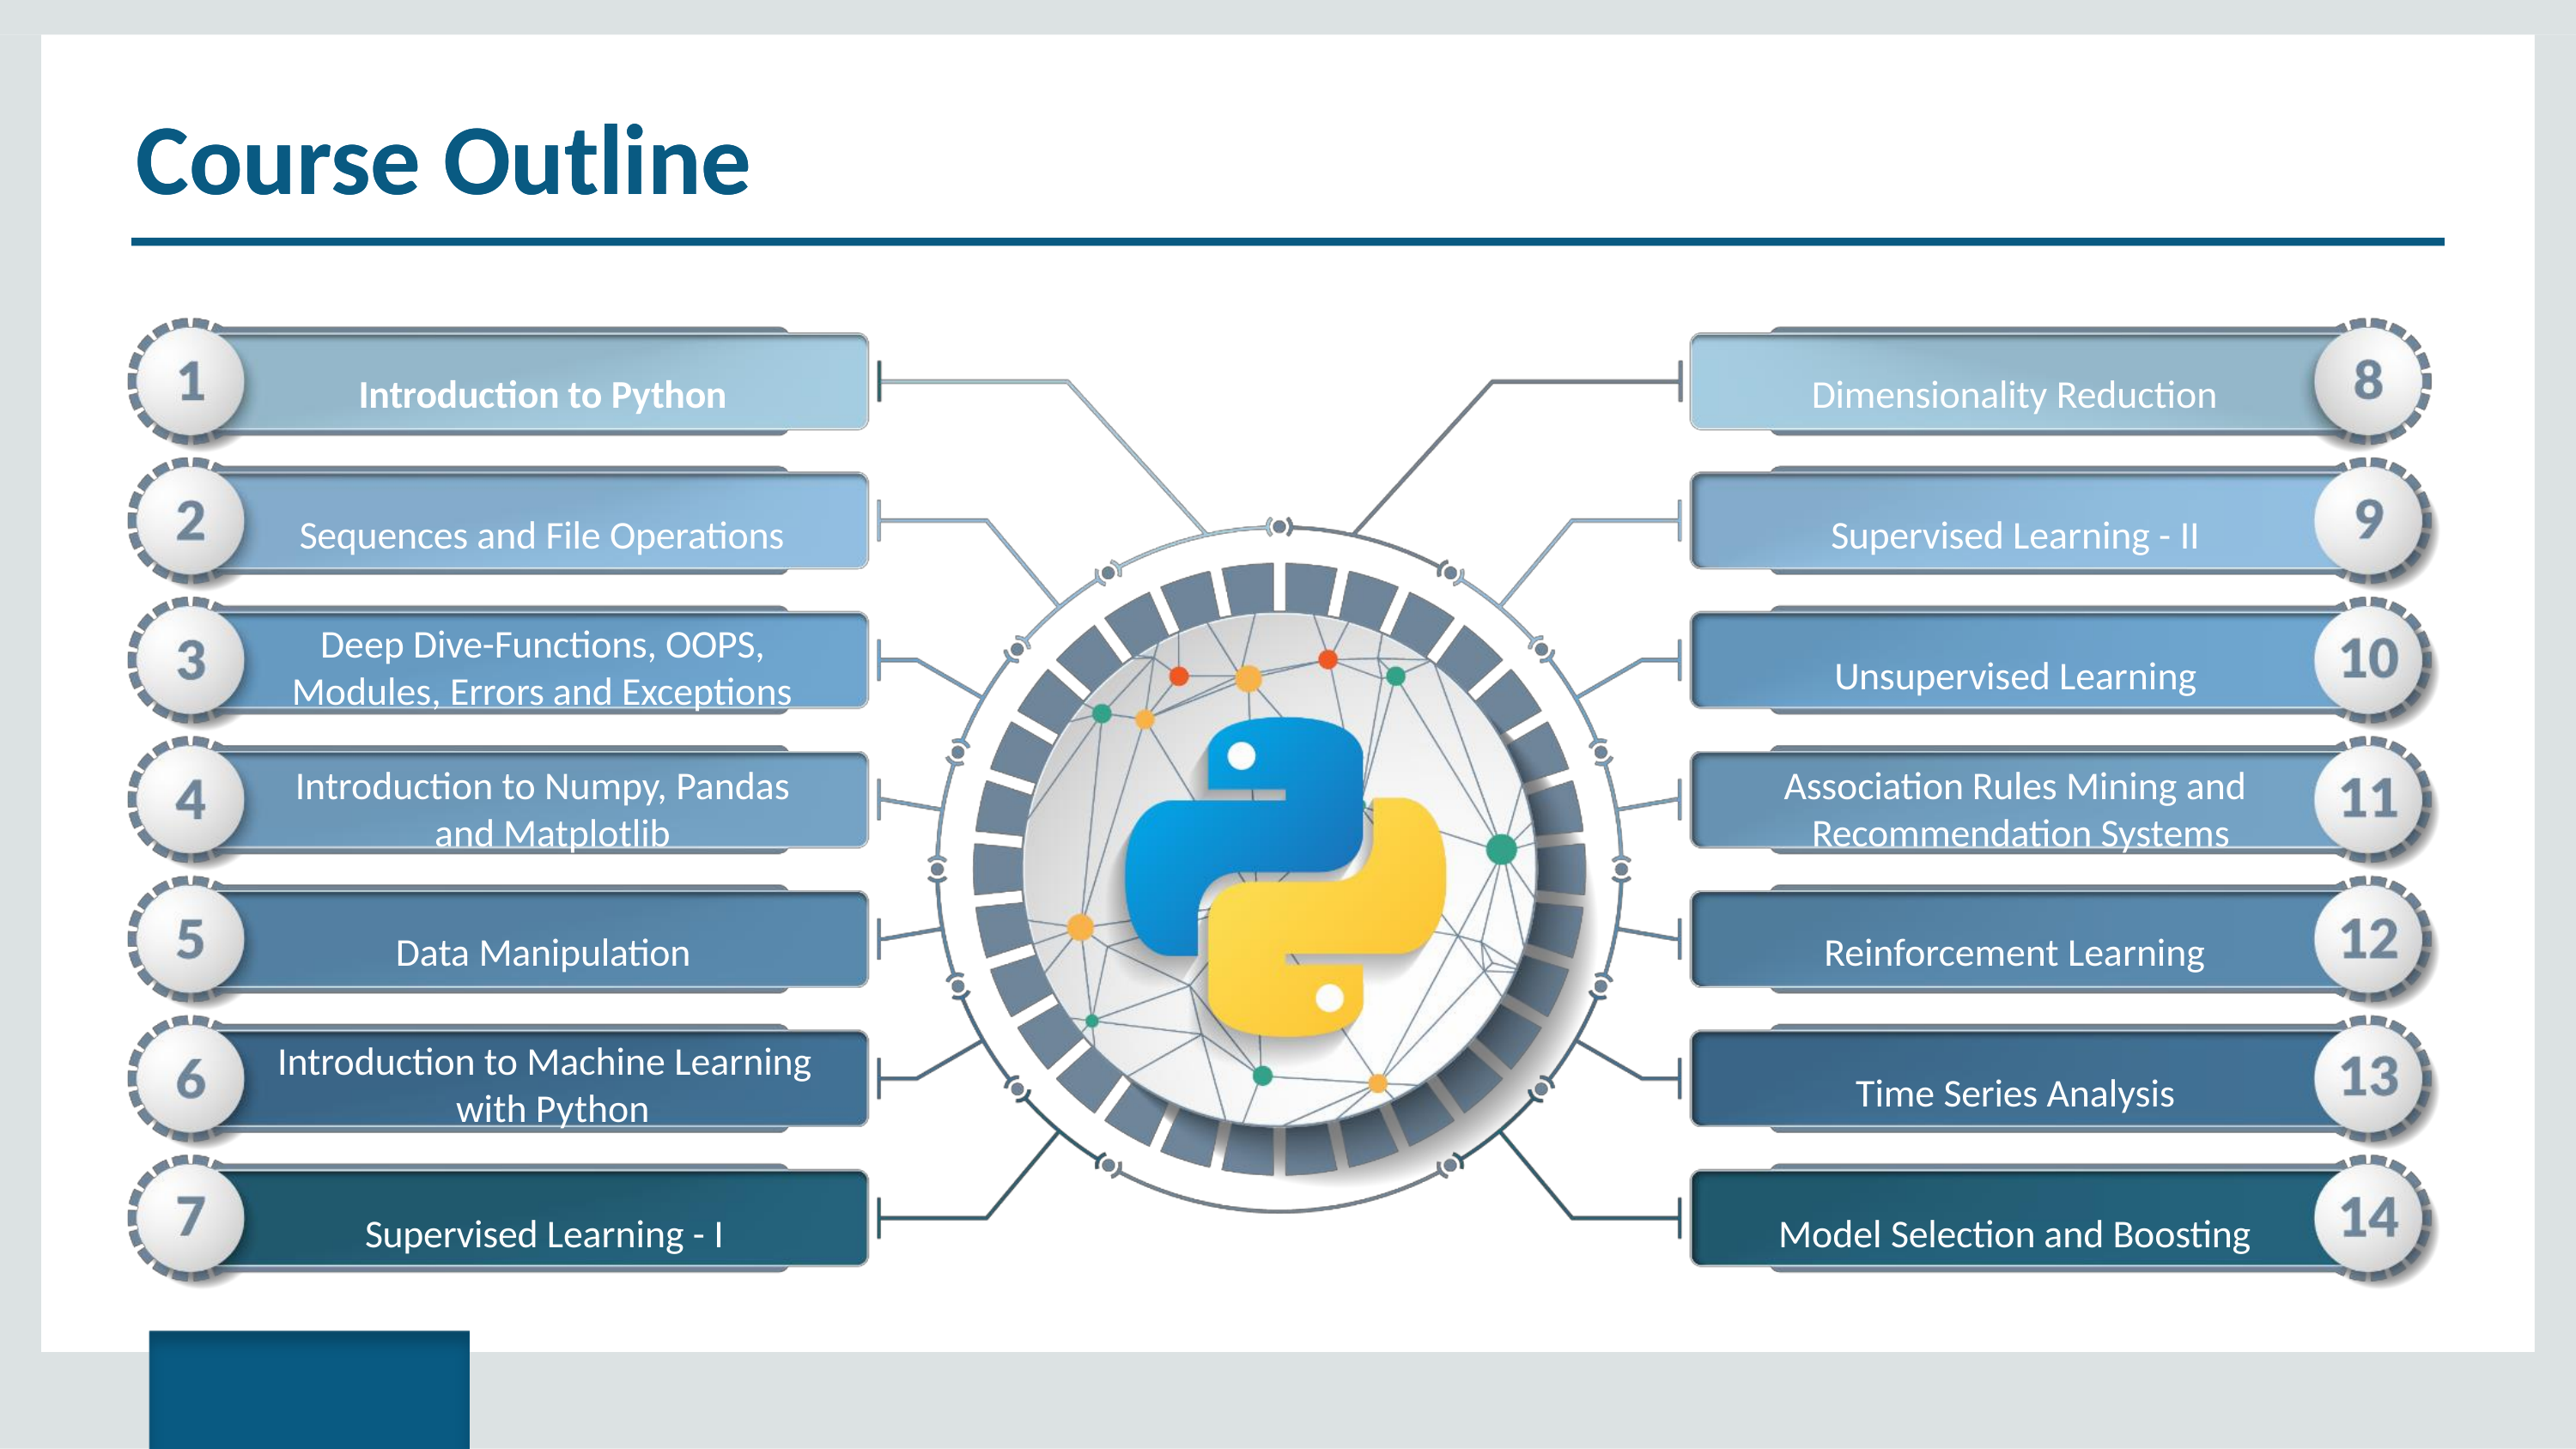

Course Outline
# Course Outline

Introduction to Python
Functions, Modules & Packages
Introduction to Python
Dimensionality Reduction
OOPs & Exception Handling

Sequences and File Operations
Supervised Learning - II
Basics of Python

Deep Dive-Functions, OOPS,  Modules, Errors and Exceptions
Program Flow Control
File Handling
Unsupervised Learning
Introduction to Numpy, Pandas  and Matplotlib
Association Rules Mining and  Recommendation Systems
String Manipulation
Numpy, Pandas, Matplotlib, SciPy
List Manipulation
Database

Data Manipulation
Reinforcement Learning
Introduction to Machine Learning  with Python
Tuple, Set Manipulation
Networking & Multithreading

Time Series Analysis
Dictionaries Manipulation
Web Python

Supervised Learning - I
Model Selection and Boosting